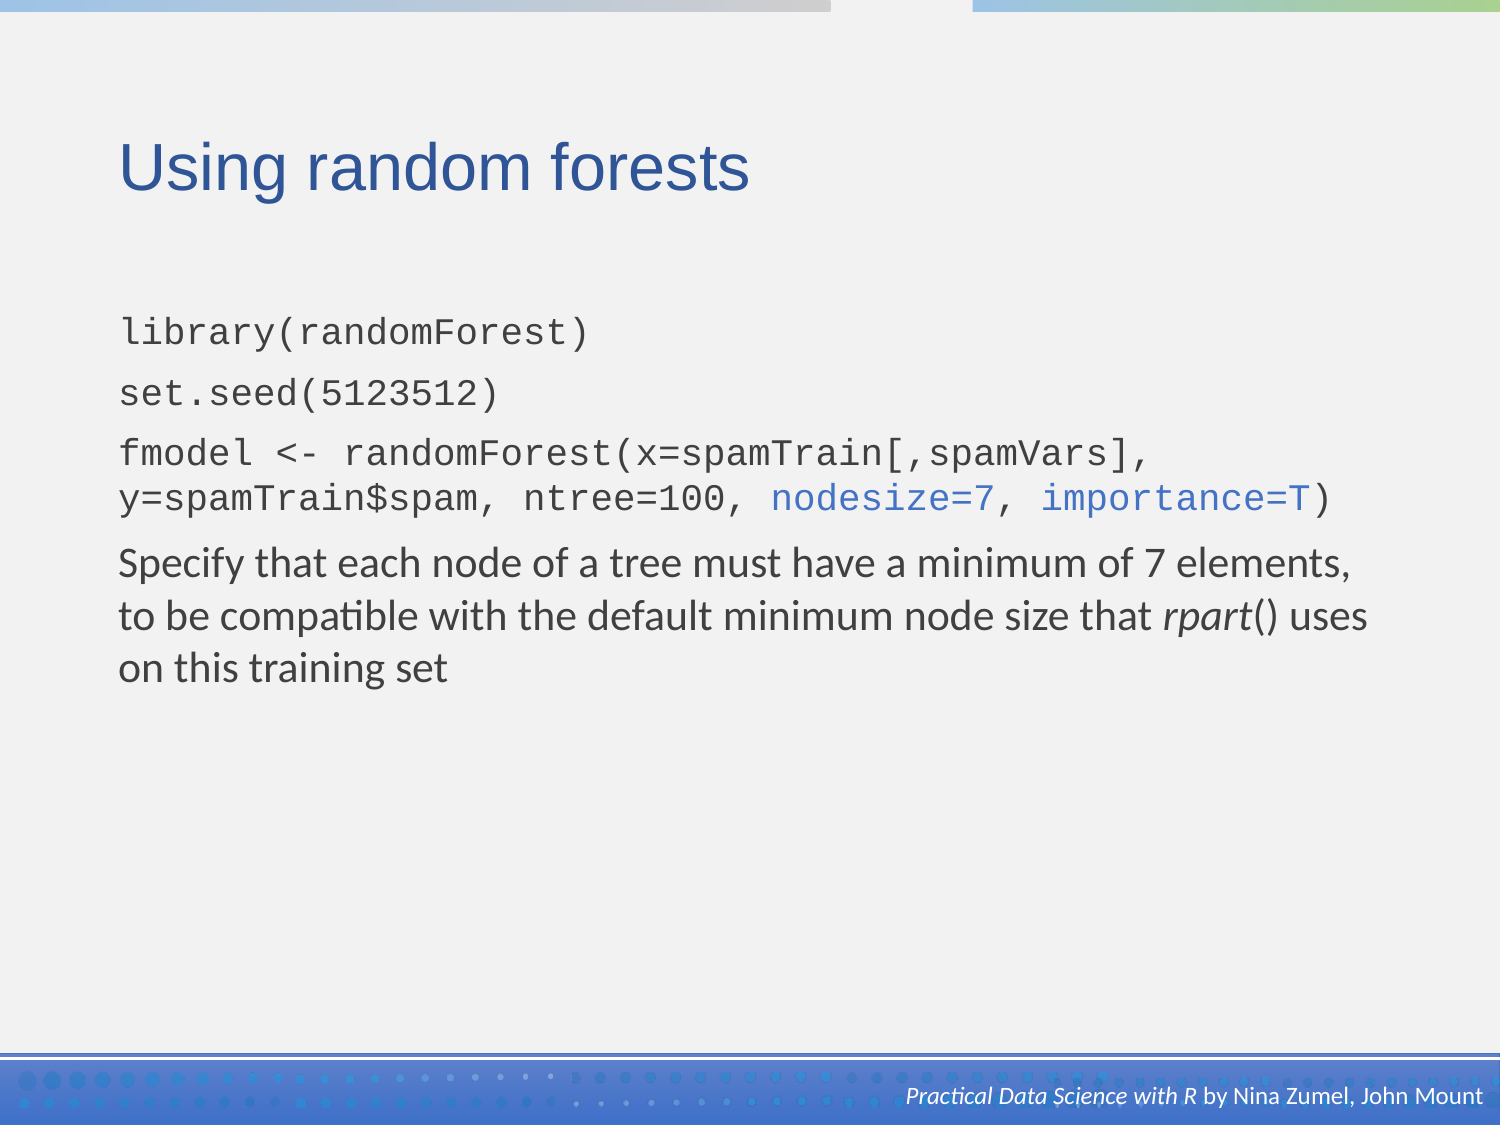

# Using random forests
library(randomForest)
set.seed(5123512)
fmodel <- randomForest(x=spamTrain[,spamVars], y=spamTrain$spam, ntree=100, nodesize=7, importance=T)
Specify that each node of a tree must have a minimum of 7 elements, to be compatible with the default minimum node size that rpart() uses on this training set
Practical Data Science with R by Nina Zumel, John Mount